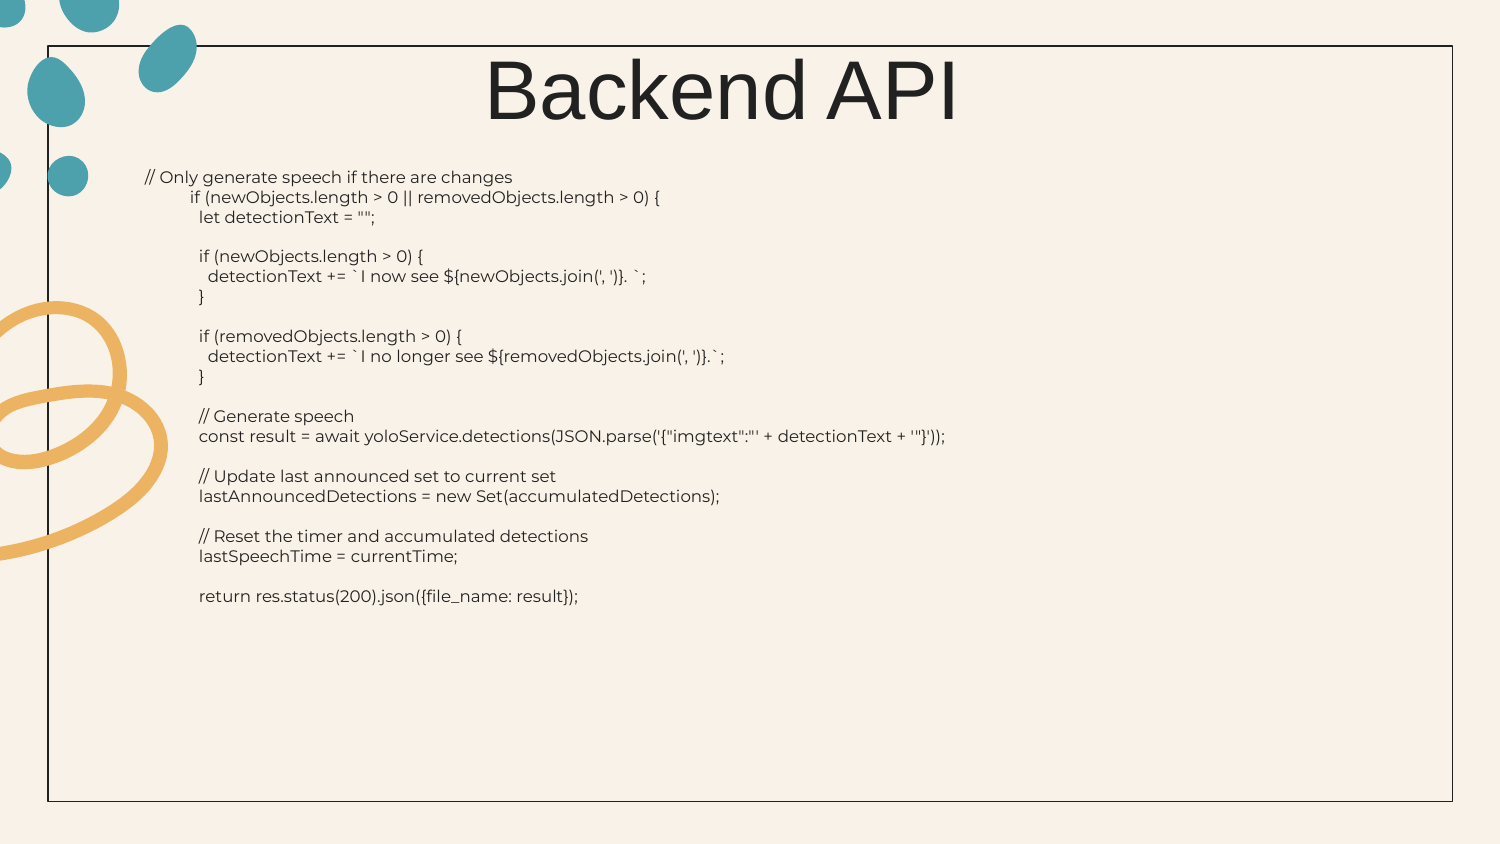

# Backend API
// Only generate speech if there are changes
          if (newObjects.length > 0 || removedObjects.length > 0) {
            let detectionText = "";

            if (newObjects.length > 0) {
              detectionText += `I now see ${newObjects.join(', ')}. `;
            }

            if (removedObjects.length > 0) {
              detectionText += `I no longer see ${removedObjects.join(', ')}.`;
            }

            // Generate speech
            const result = await yoloService.detections(JSON.parse('{"imgtext":"' + detectionText + '"}'));

            // Update last announced set to current set
            lastAnnouncedDetections = new Set(accumulatedDetections);

            // Reset the timer and accumulated detections
            lastSpeechTime = currentTime;

            return res.status(200).json({file_name: result});